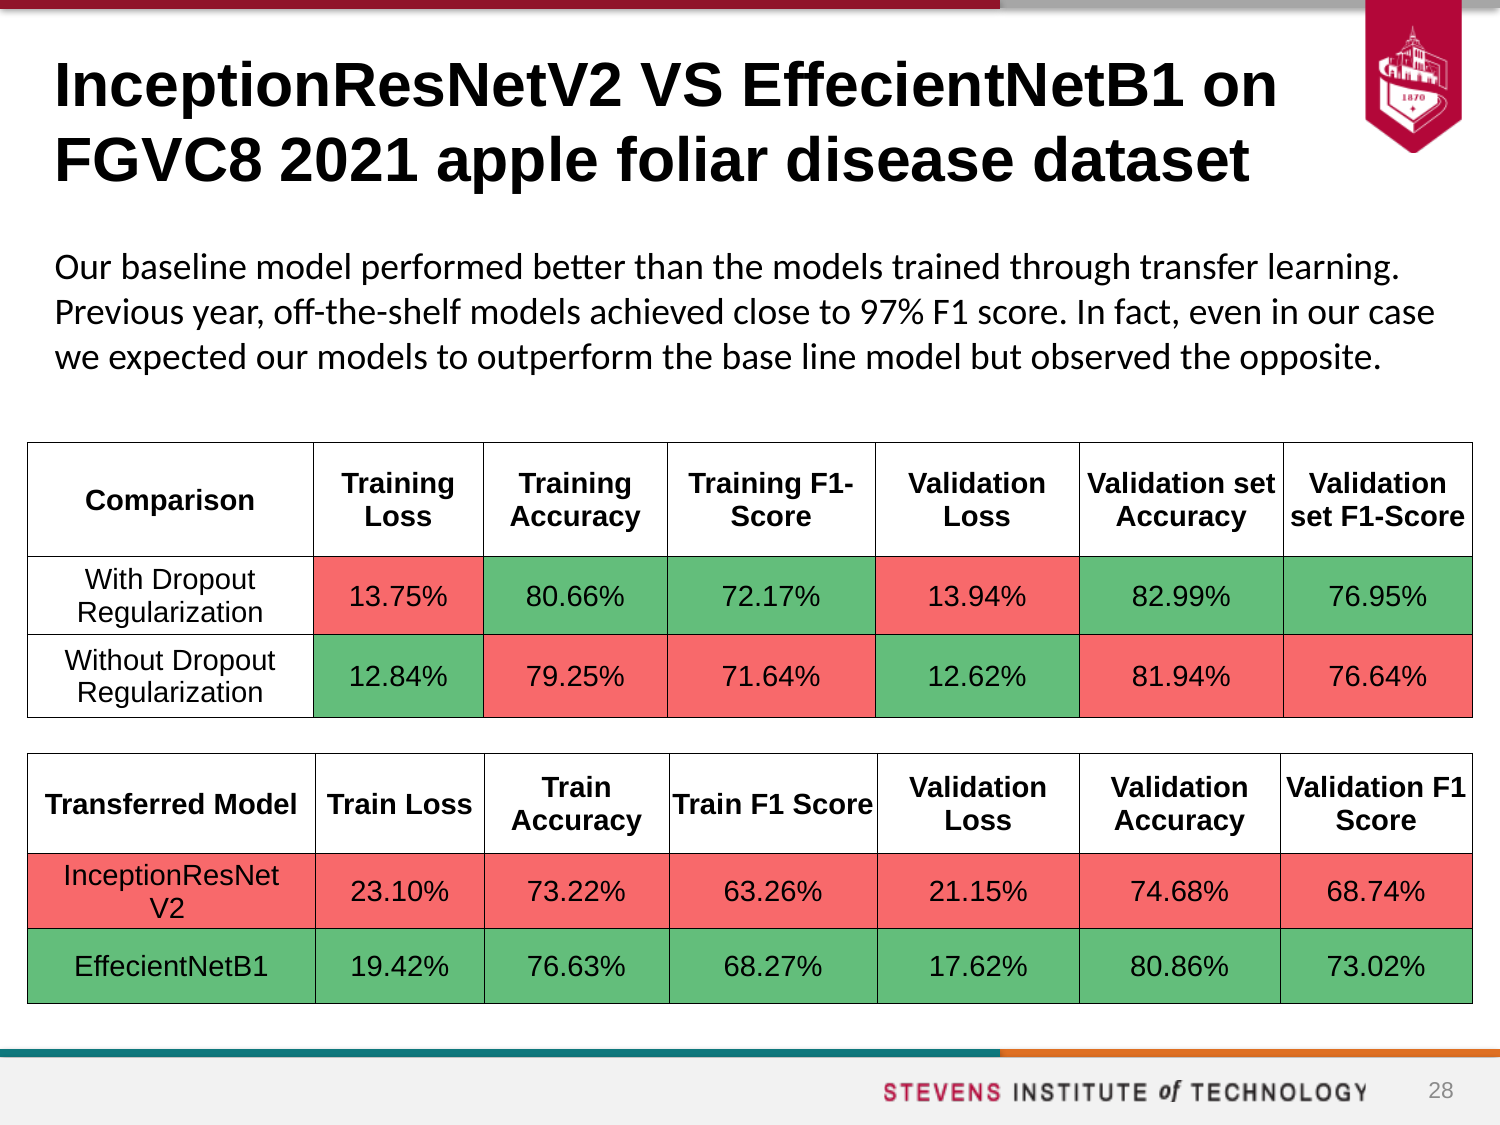

# InceptionResNetV2 VS EffecientNetB1 on FGVC8 2021 apple foliar disease dataset
Our baseline model performed better than the models trained through transfer learning. Previous year, off-the-shelf models achieved close to 97% F1 score. In fact, even in our case we expected our models to outperform the base line model but observed the opposite.
| Comparison | Training Loss | Training Accuracy | Training F1-Score | Validation Loss | Validation set Accuracy | Validation set F1-Score |
| --- | --- | --- | --- | --- | --- | --- |
| With Dropout Regularization | 13.75% | 80.66% | 72.17% | 13.94% | 82.99% | 76.95% |
| Without Dropout Regularization | 12.84% | 79.25% | 71.64% | 12.62% | 81.94% | 76.64% |
| Transferred Model | Train Loss | Train Accuracy | Train F1 Score | Validation Loss | Validation Accuracy | Validation F1 Score |
| --- | --- | --- | --- | --- | --- | --- |
| InceptionResNet V2 | 23.10% | 73.22% | 63.26% | 21.15% | 74.68% | 68.74% |
| EffecientNetB1 | 19.42% | 76.63% | 68.27% | 17.62% | 80.86% | 73.02% |
28